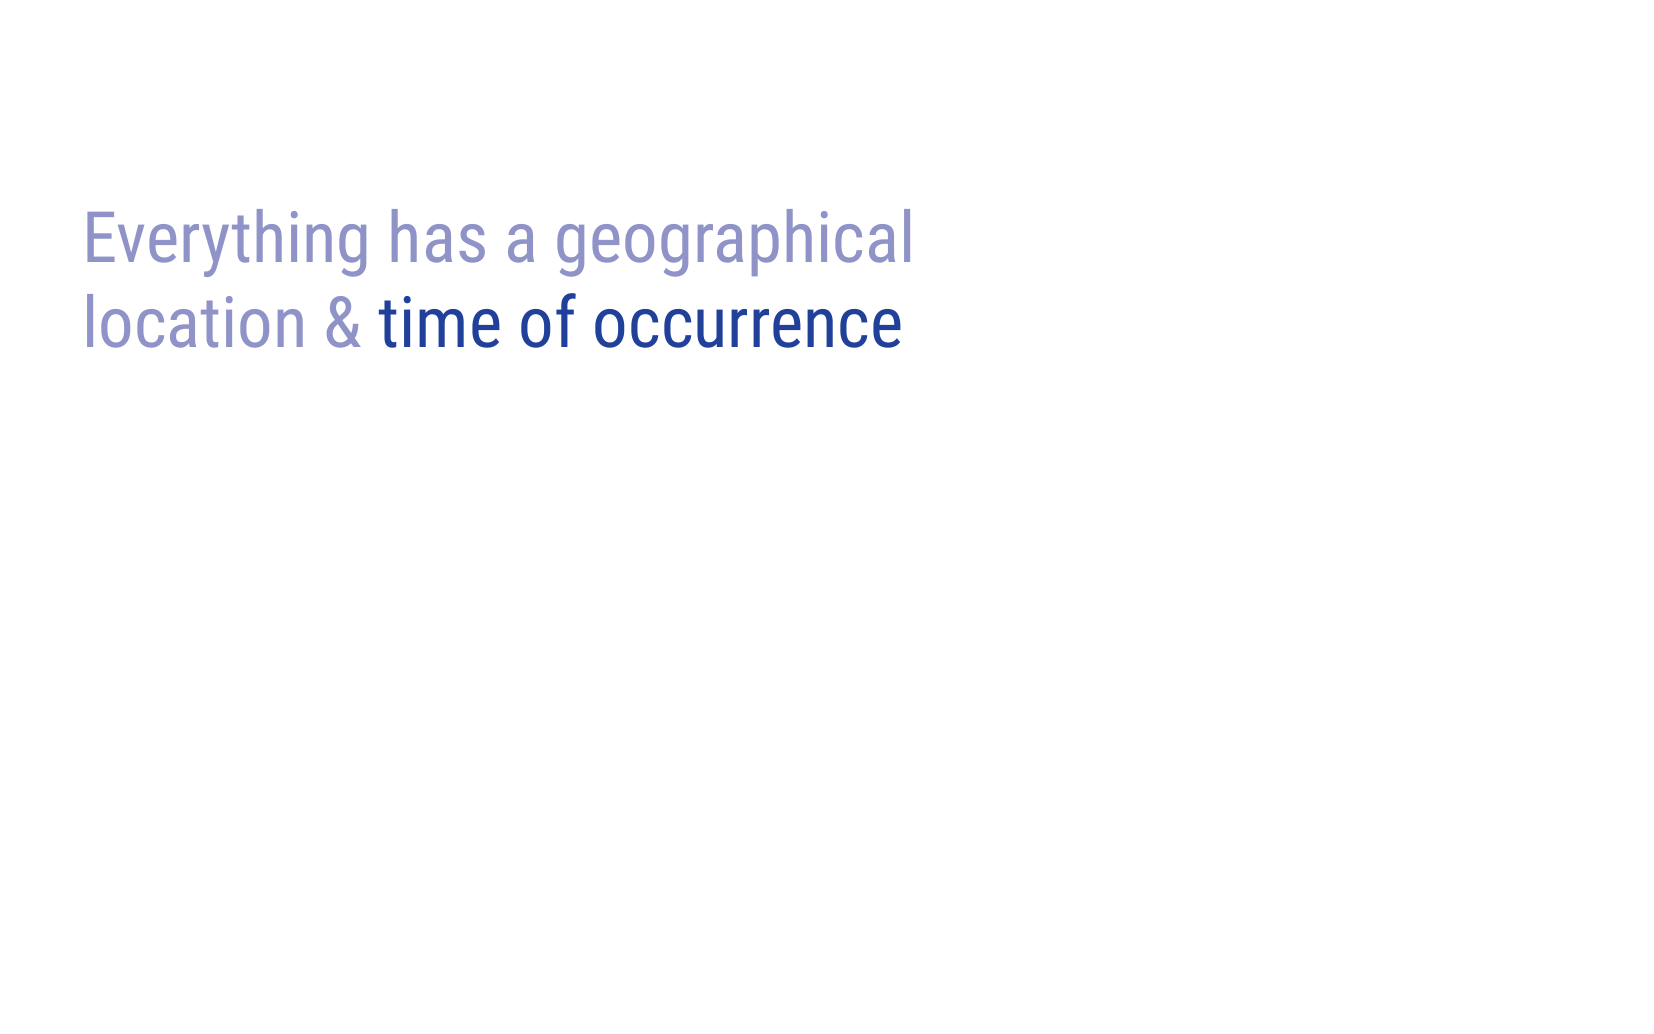

Everything has a geographical location & time of occurrence